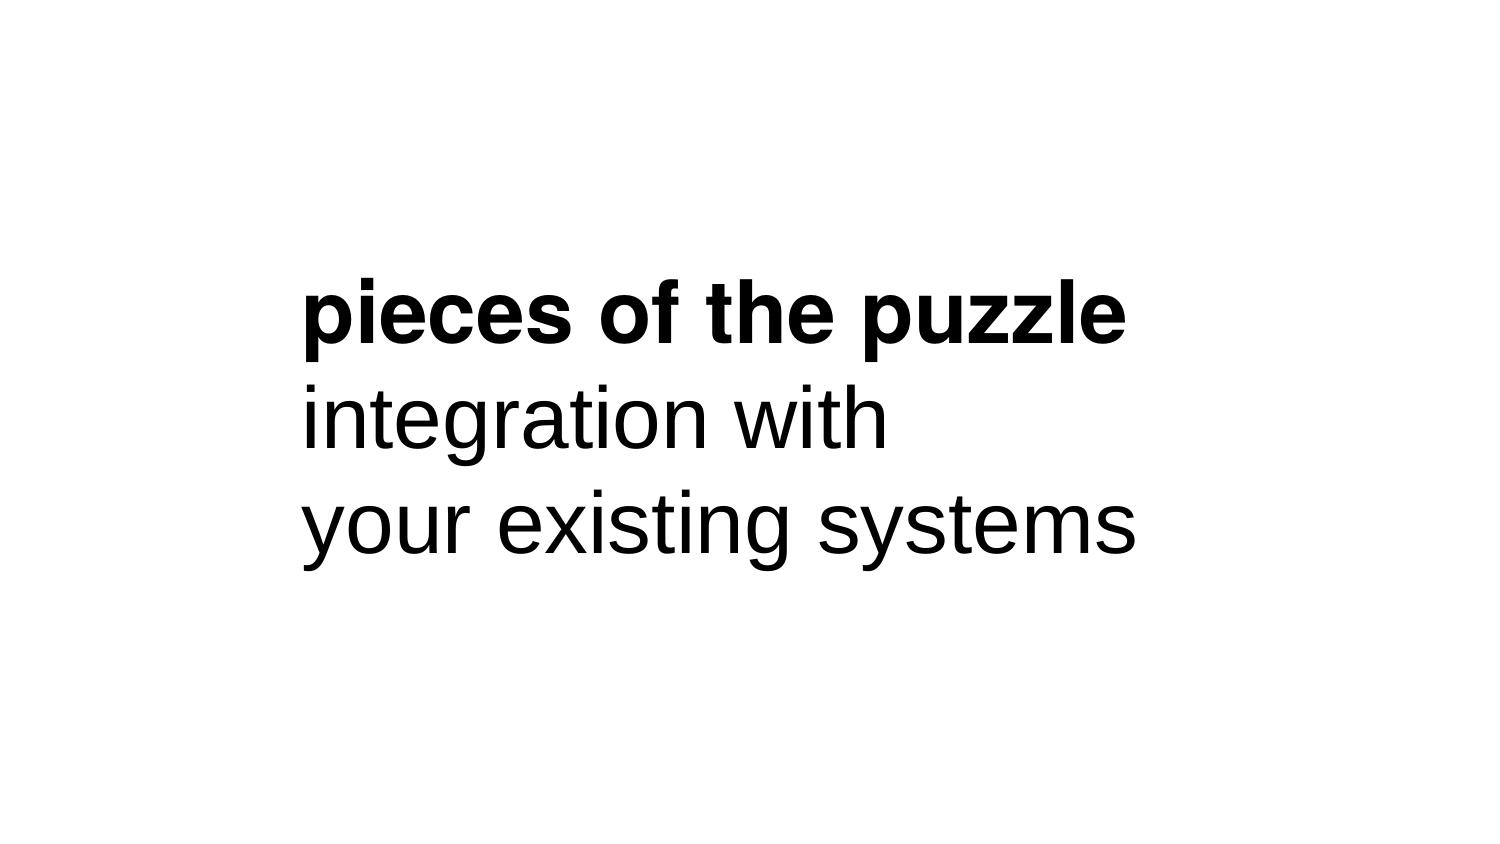

# pieces of the puzzle integration with
your existing systems